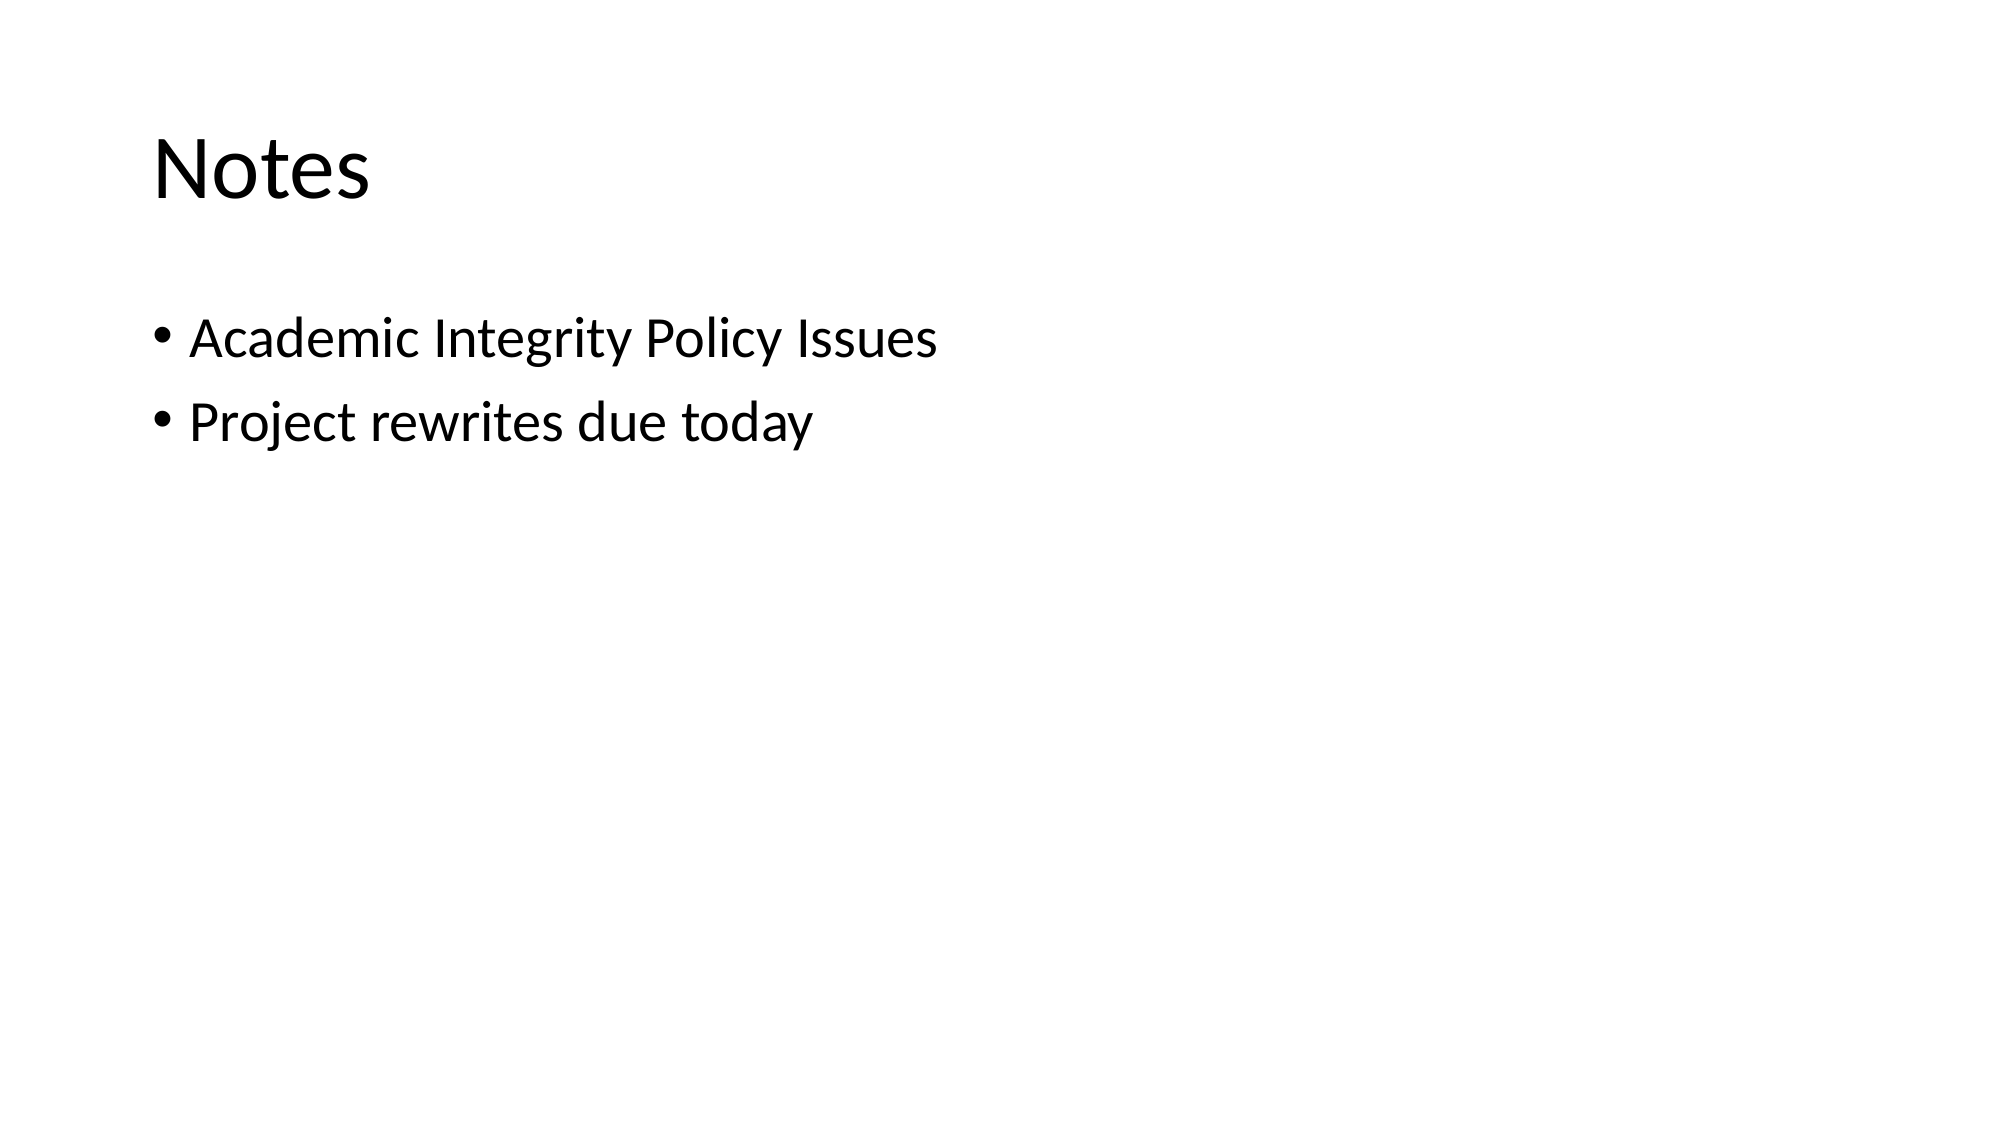

# Notes
Academic Integrity Policy Issues
Project rewrites due today